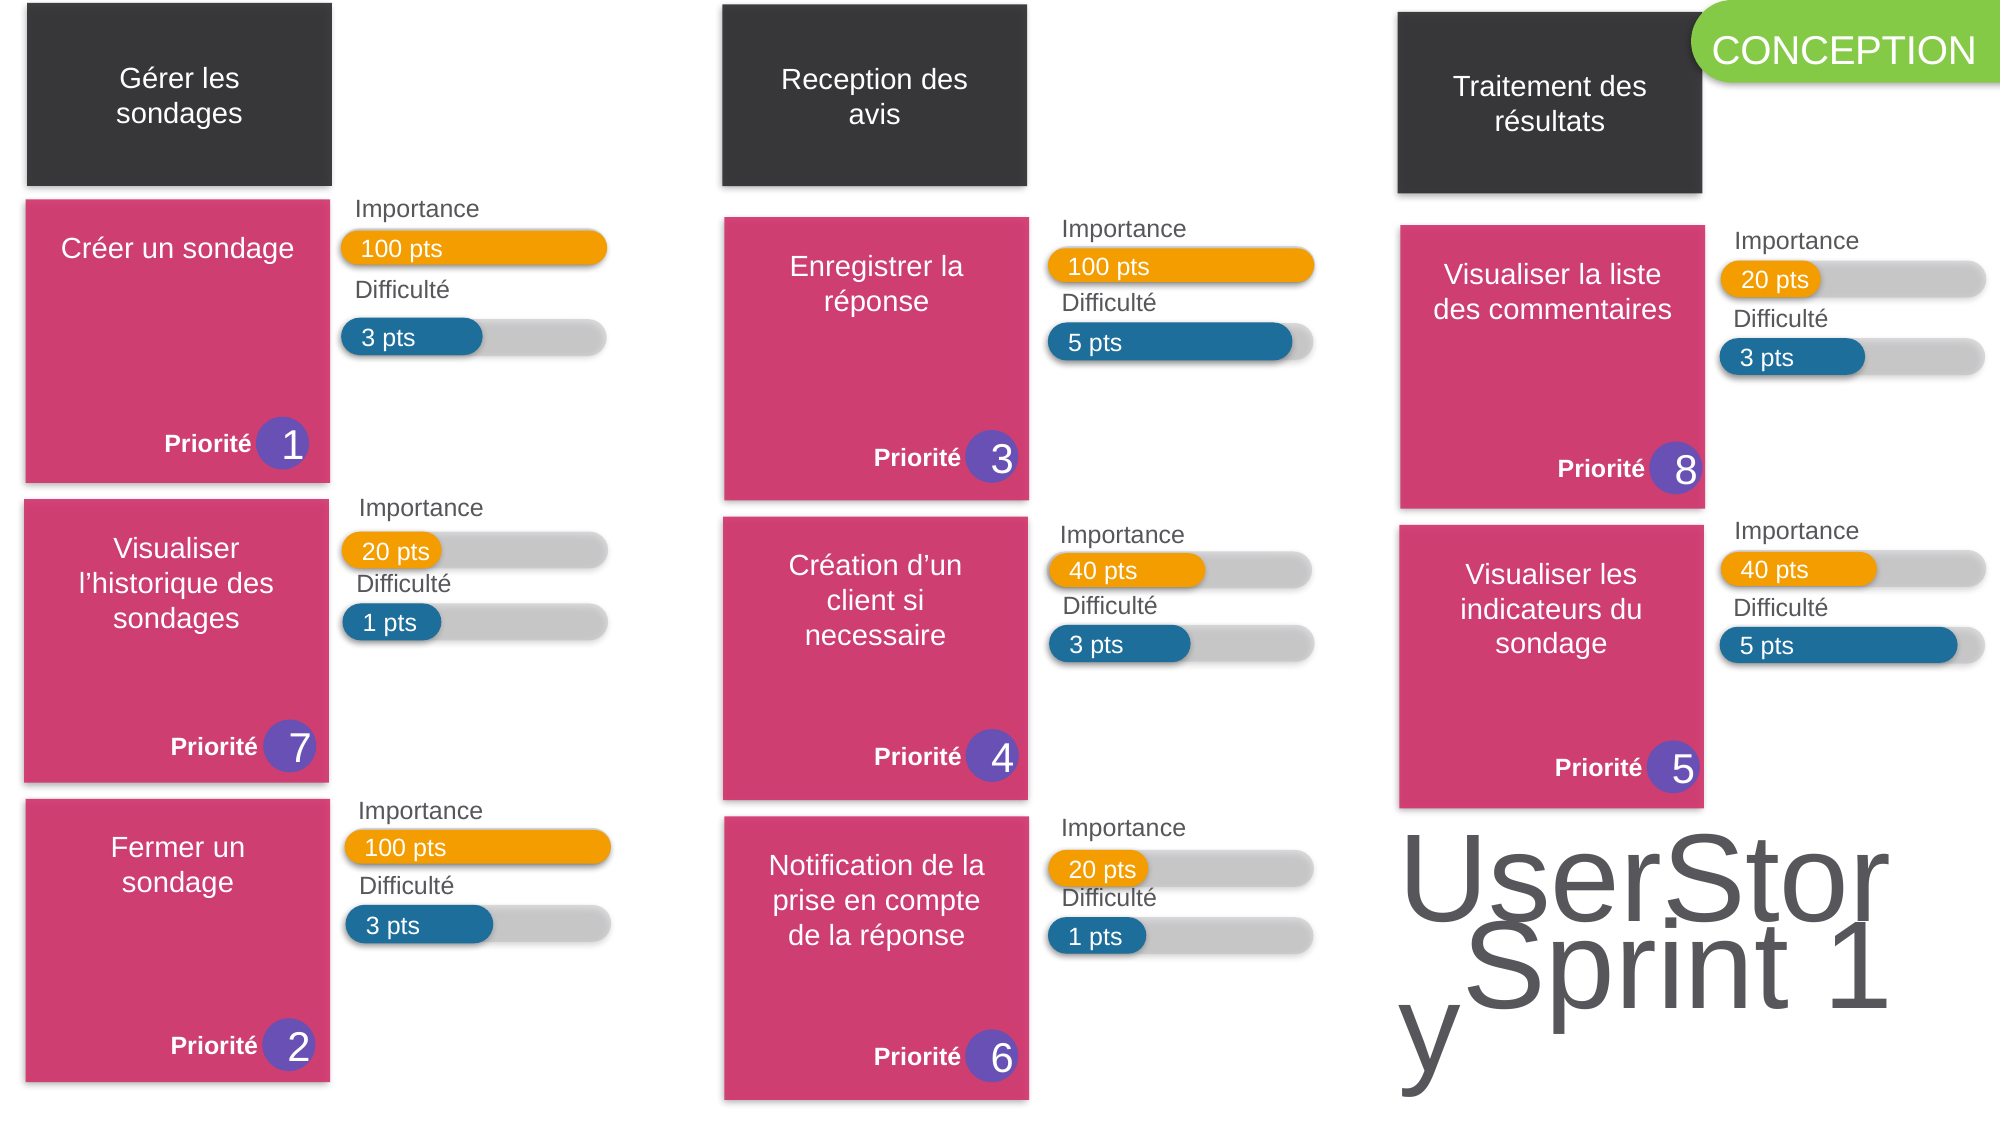

Gérer les sondages
Reception des avis
Traitement des résultats
CONCEPTION

Importance
Créer un sondage

Importance

Enregistrer la réponse

Importance

Visualiser la liste des commentaires
20 pts
Difficulté
3 pts
8
Priorité
100 pts
100 pts
Difficulté
Difficulté

3 pts
5 pts
1
Priorité
3
Priorité

Importance

Visualiser l’historique des sondages
20 pts
Difficulté
1 pts
7
Priorité

Importance

Visualiser les indicateurs du sondage
40 pts
Difficulté
5 pts
5
Priorité

Importance
Création d’un client si necessaire
40 pts
Difficulté
3 pts

4
Priorité
Importance
UserStory mapping

Fermer un sondage

Importance
Notification de la prise en compte de la réponse
20 pts
Difficulté
1 pts
6
Priorité
100 pts
Difficulté
Sprint 1
3 pts
2
Priorité